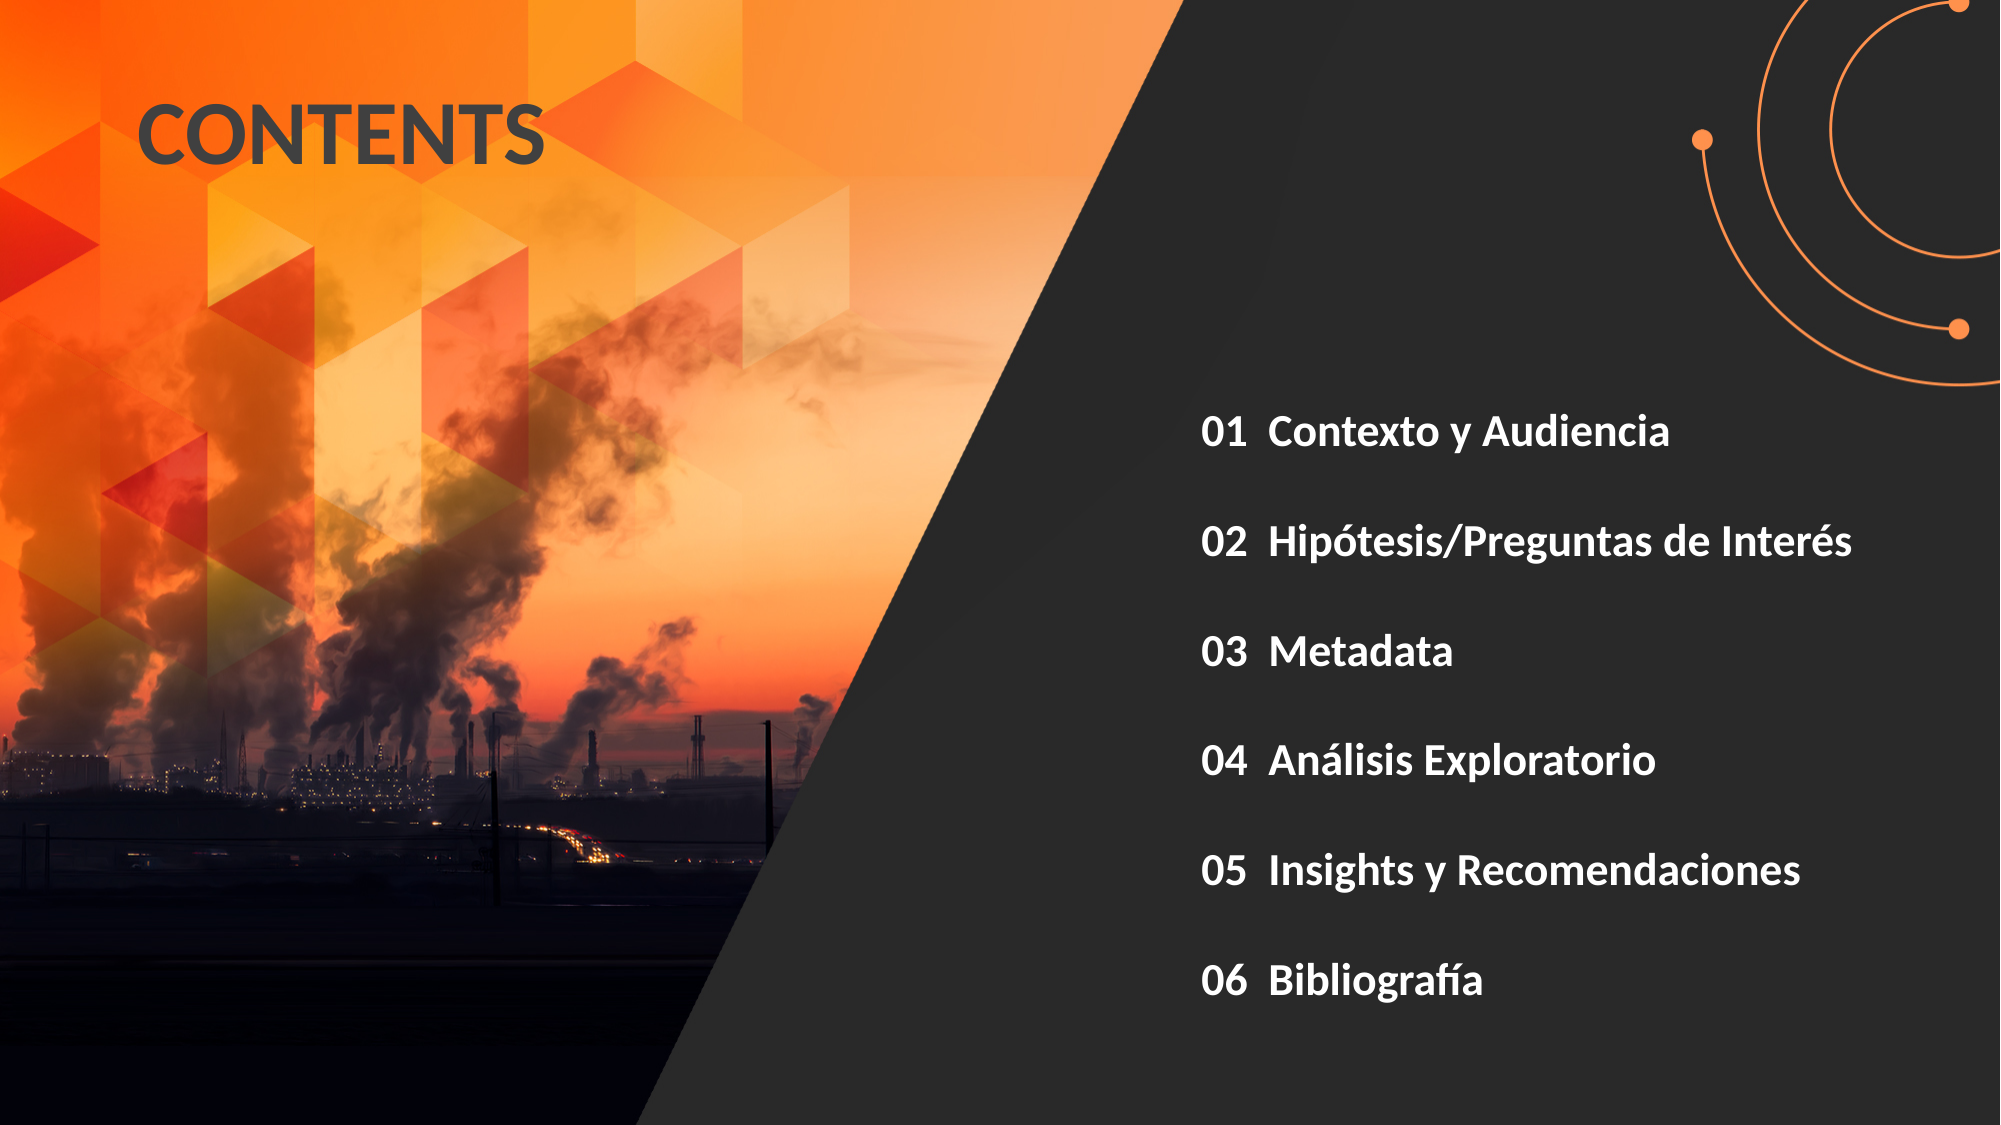

CONTENTS
01  Contexto y Audiencia
02  Hipótesis/Preguntas de Interés
03  Metadata
04  Análisis Exploratorio
05  Insights y Recomendaciones
06  Bibliografía